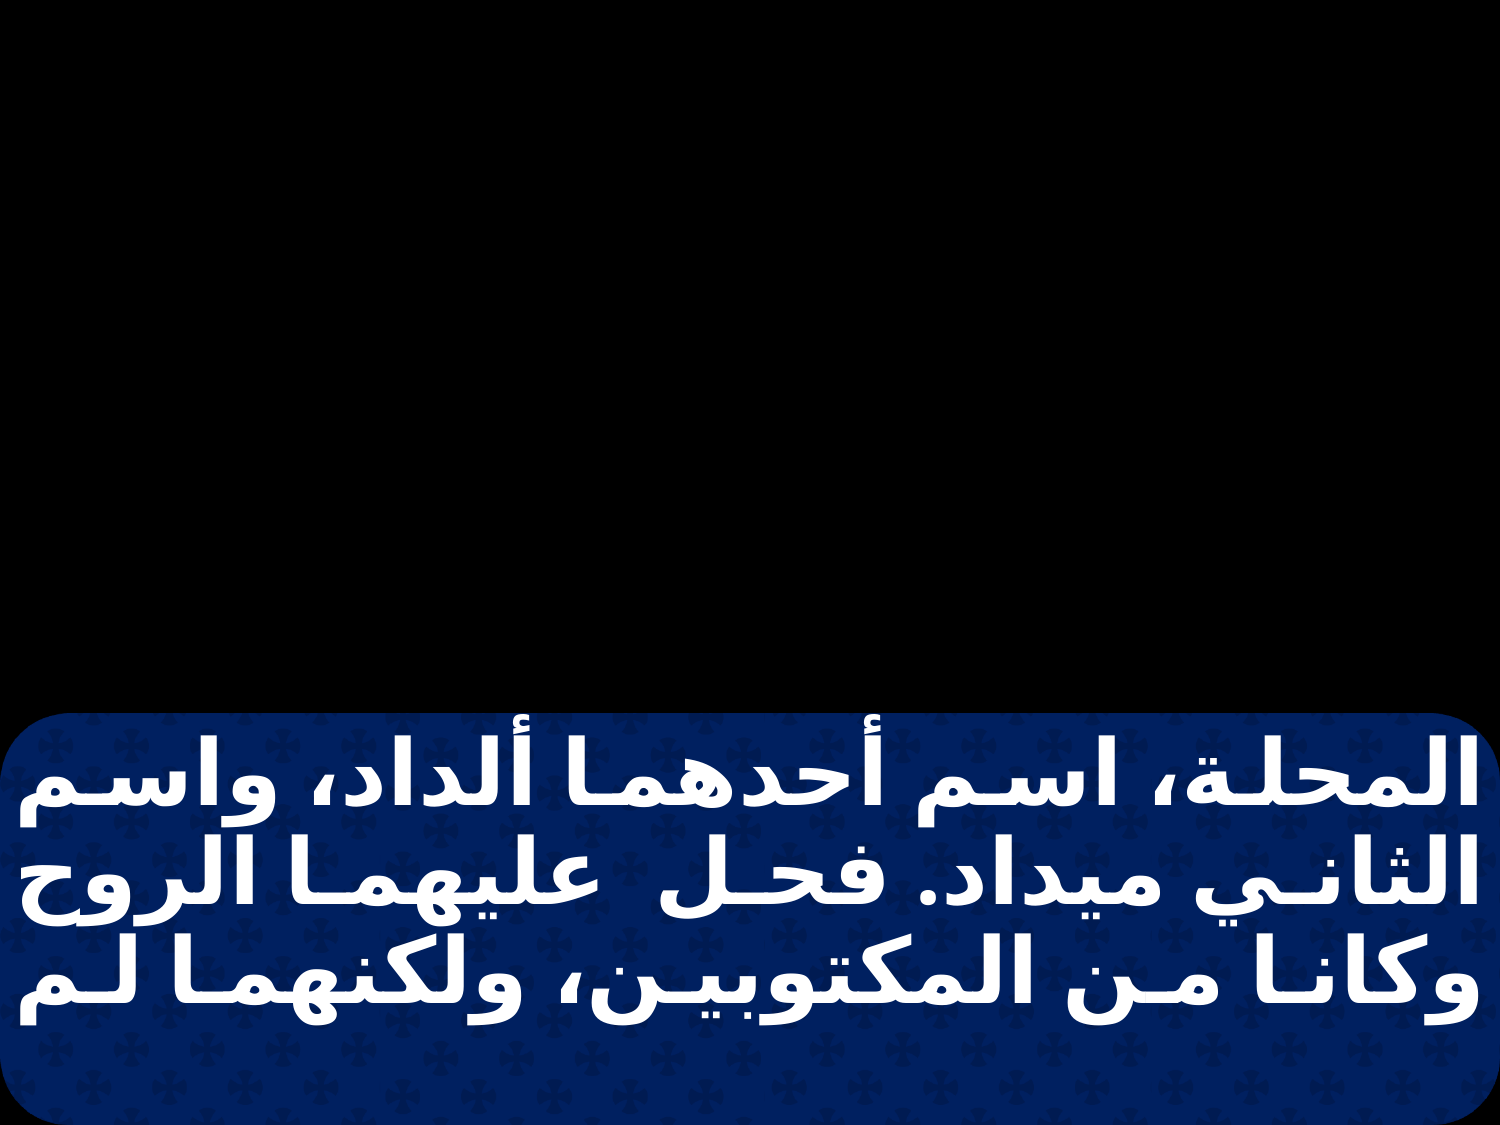

المحلة، اسم أحدهما ألداد، واسم الثاني ميداد. فحل  عليهما الروح وكانا من المكتوبين، ولكنهما لم